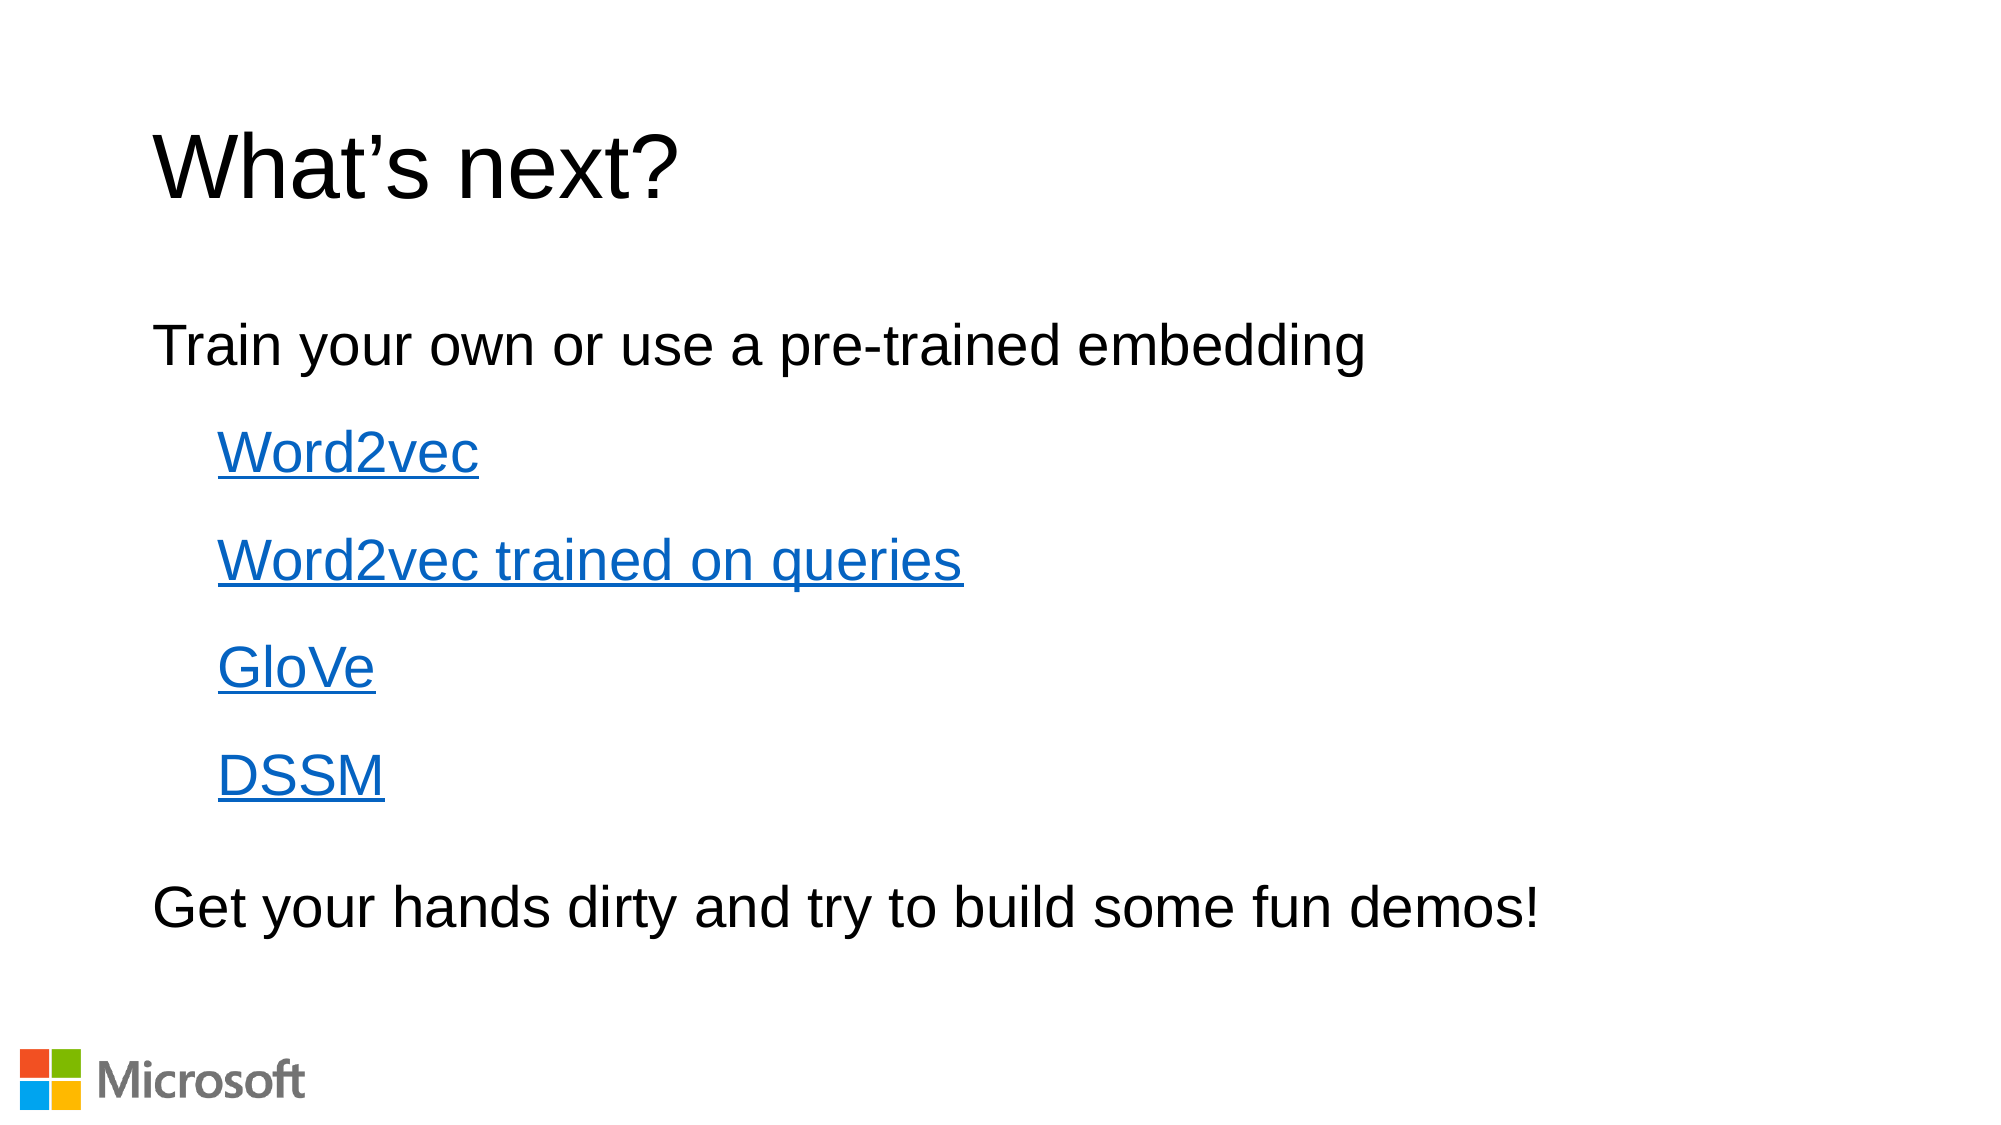

# What’s next?
Train your own or use a pre-trained embedding
    Word2vec
    Word2vec trained on queries
    GloVe
    DSSM
Get your hands dirty and try to build some fun demos!